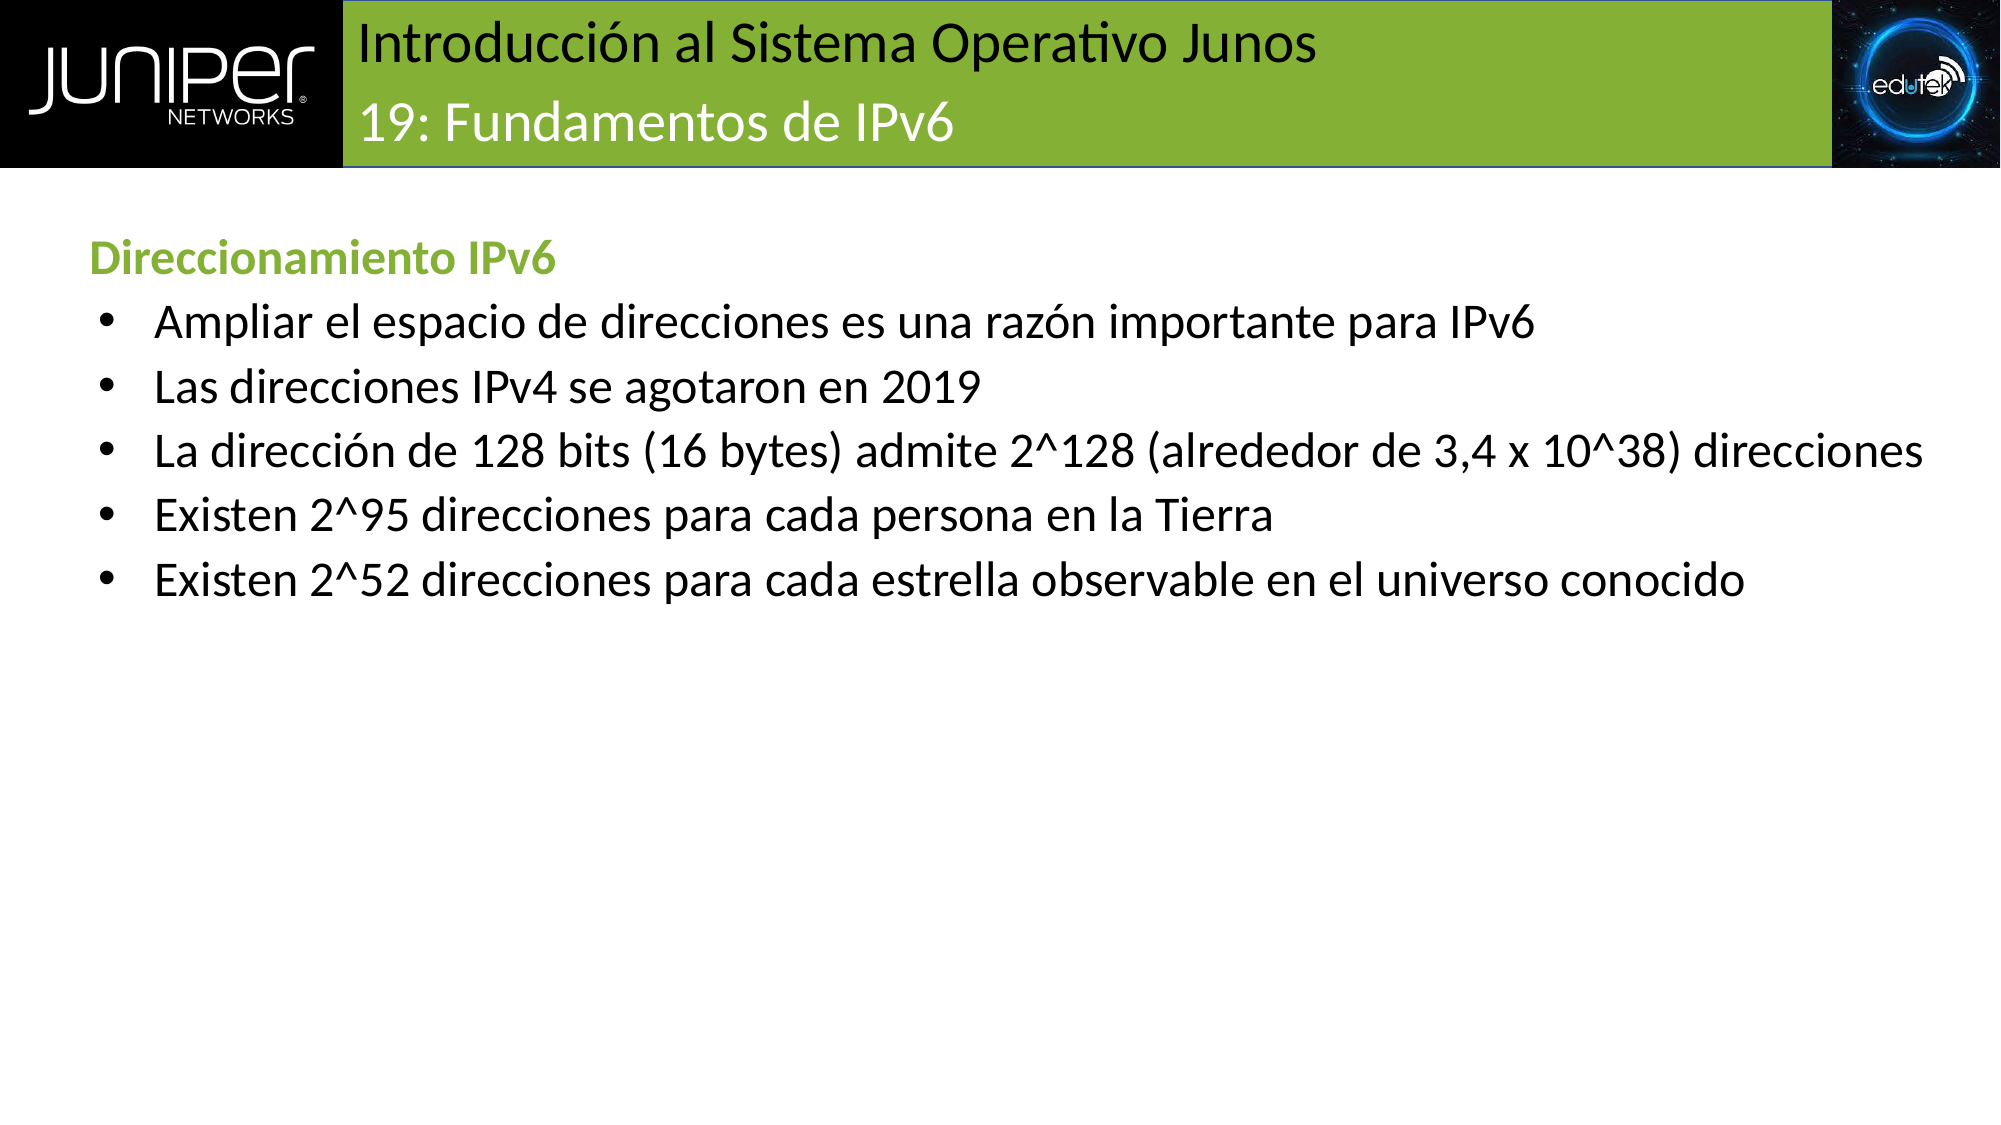

# Introducción al Sistema Operativo Junos
19: Fundamentos de IPv6
Direccionamiento IPv6
Ampliar el espacio de direcciones es una razón importante para IPv6
Las direcciones IPv4 se agotaron en 2019
La dirección de 128 bits (16 bytes) admite 2^128 (alrededor de 3,4 x 10^38) direcciones
Existen 2^95 direcciones para cada persona en la Tierra
Existen 2^52 direcciones para cada estrella observable en el universo conocido